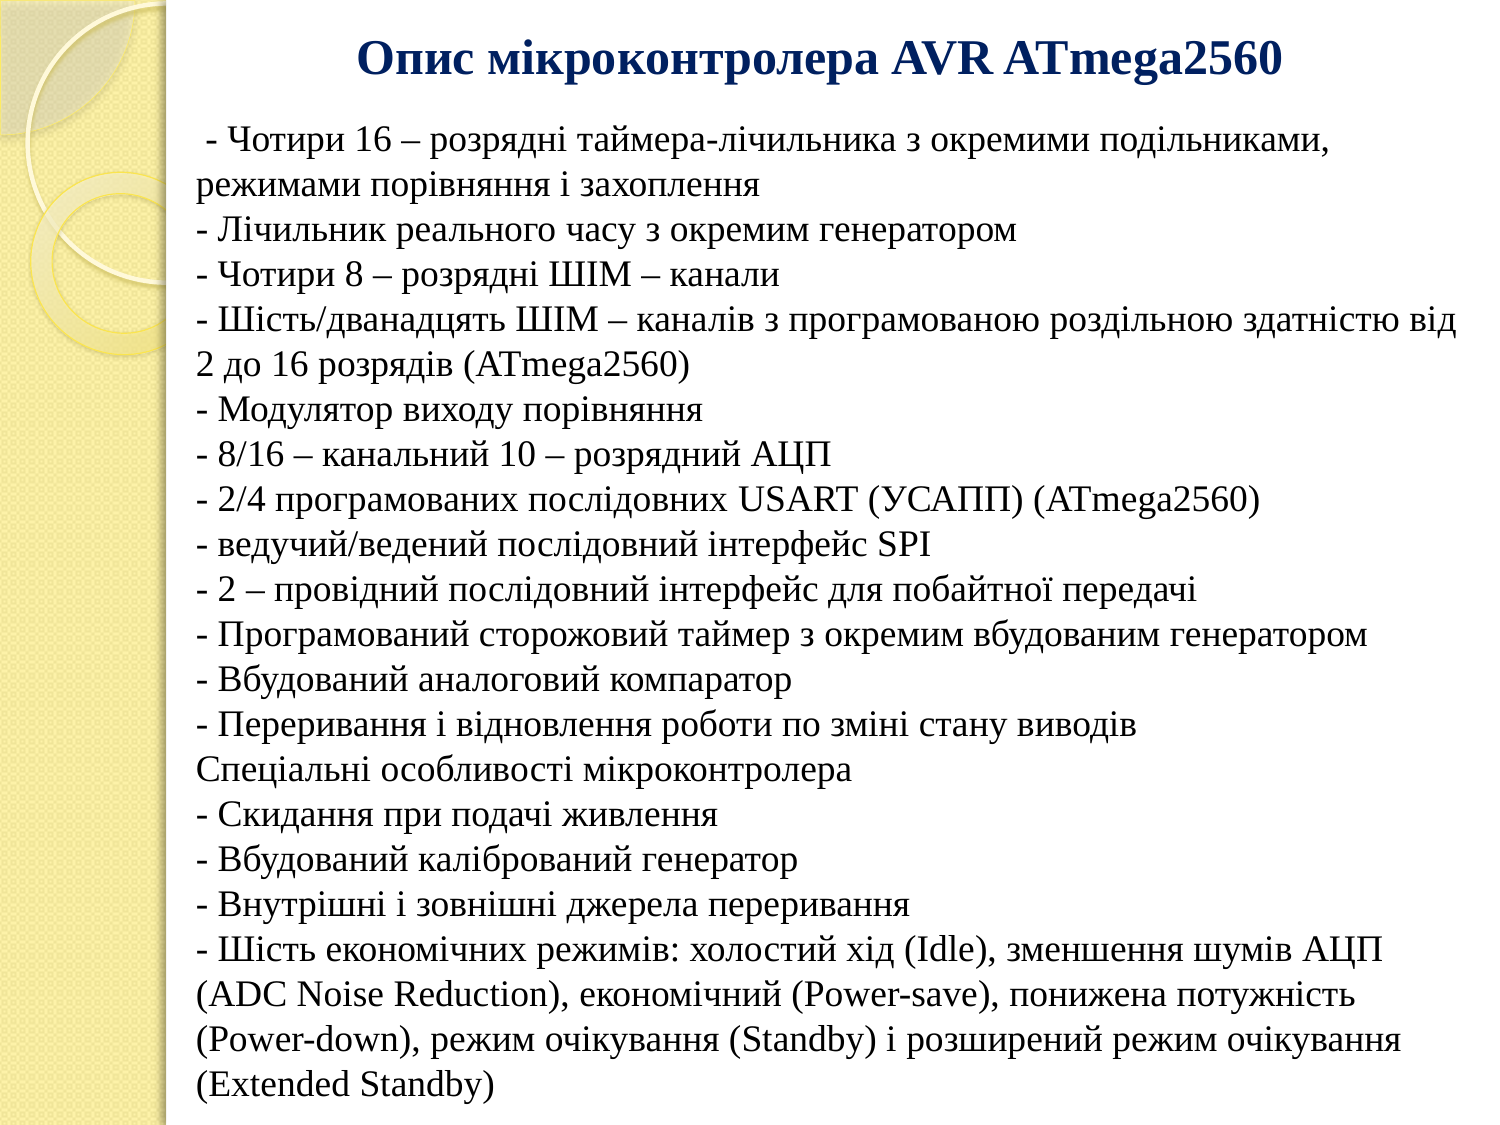

# Опис мікроконтролера AVR ATmega2560
 - Чотири 16 – розрядні таймера-лічильника з окремими подільниками, режимами порівняння і захоплення
- Лічильник реального часу з окремим генератором
- Чотири 8 – розрядні ШІМ – канали
- Шість/дванадцять ШІМ – каналів з програмованою роздільною здатністю від 2 до 16 розрядів (ATmega2560)
- Модулятор виходу порівняння
- 8/16 – канальний 10 – розрядний АЦП
- 2/4 програмованих послідовних USART (УСАПП) (ATmega2560)
- ведучий/ведений послідовний інтерфейс SPI
- 2 – провідний послідовний інтерфейс для побайтної передачі
- Програмований сторожовий таймер з окремим вбудованим генератором
- Вбудований аналоговий компаратор
- Переривання і відновлення роботи по зміні стану виводів
Спеціальні особливості мікроконтролера
- Скидання при подачі живлення
- Вбудований калібрований генератор
- Внутрішні і зовнішні джерела переривання
- Шість економічних режимів: холостий хід (Idle), зменшення шумів АЦП (ADC Noise Reduction), економічний (Power-save), понижена потужність (Power-down), режим очікування (Standby) і розширений режим очікування (Extended Standby)